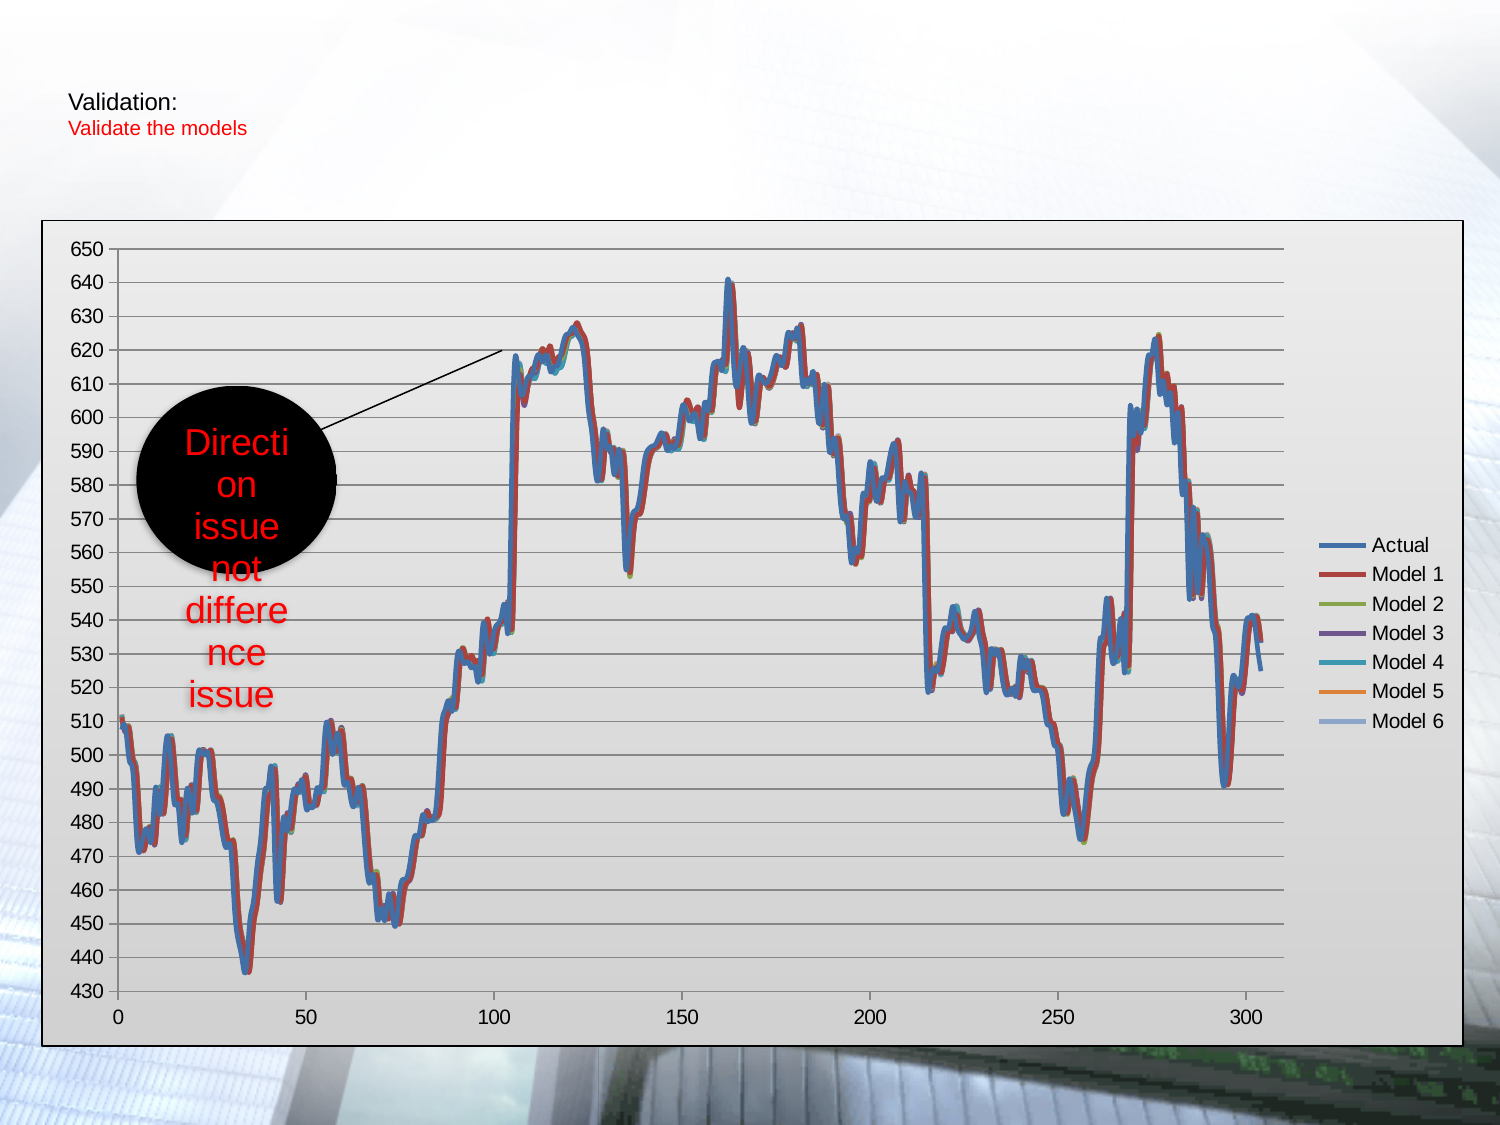

# Validation: Validate the models

### Chart

| Category |  |  |  |  |  |  |  |
|---|---|---|---|---|---|---|---|